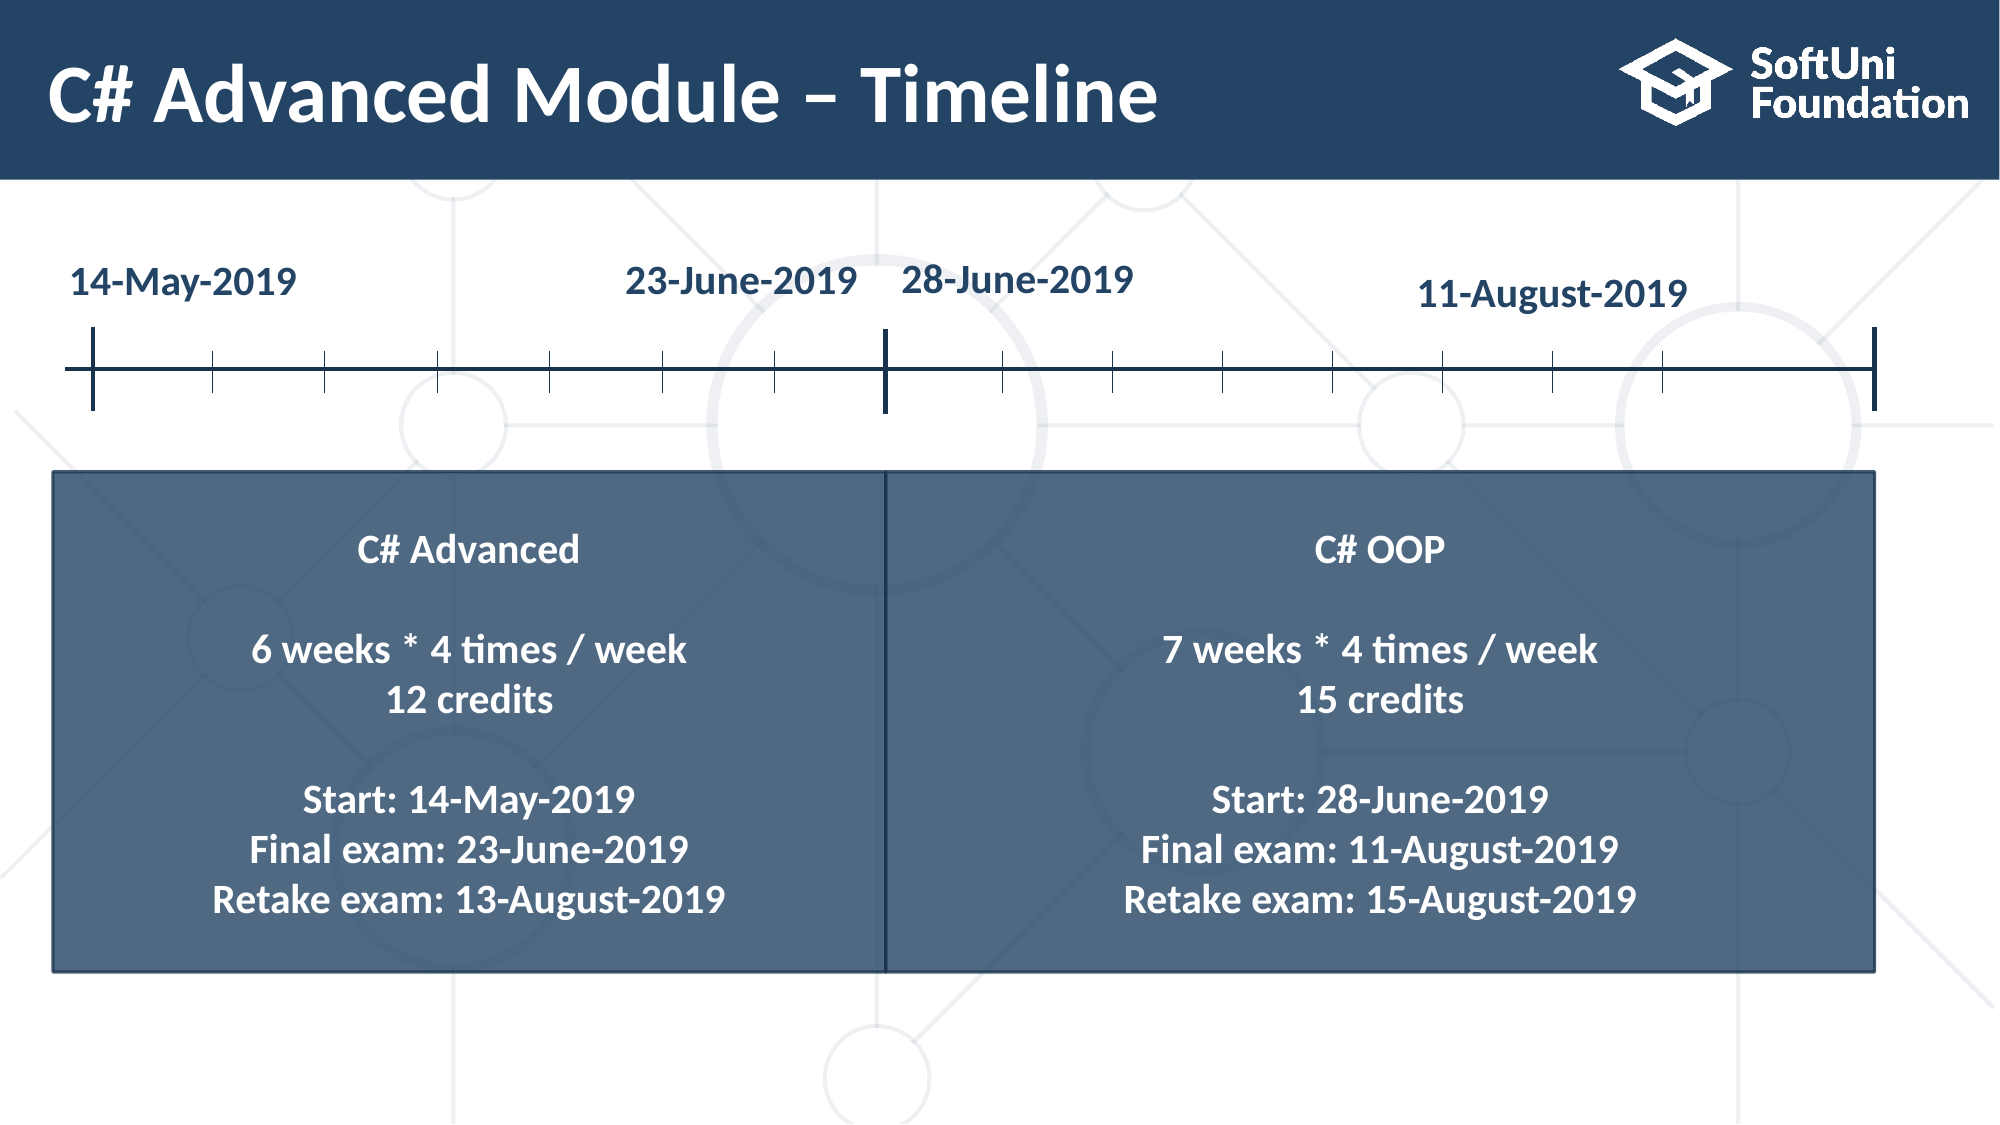

# C# Advanced Module – Timeline
28-June-2019
23-June-2019
14-May-2019
11-August-2019
C# Advanced

6 weeks * 4 times / week
12 credits

Start: 14-May-2019
Final exam: 23-June-2019
Retake exam: 13-August-2019
C# OOP

7 weeks * 4 times / week
15 credits

Start: 28-June-2019
Final exam: 11-August-2019
Retake exam: 15-August-2019